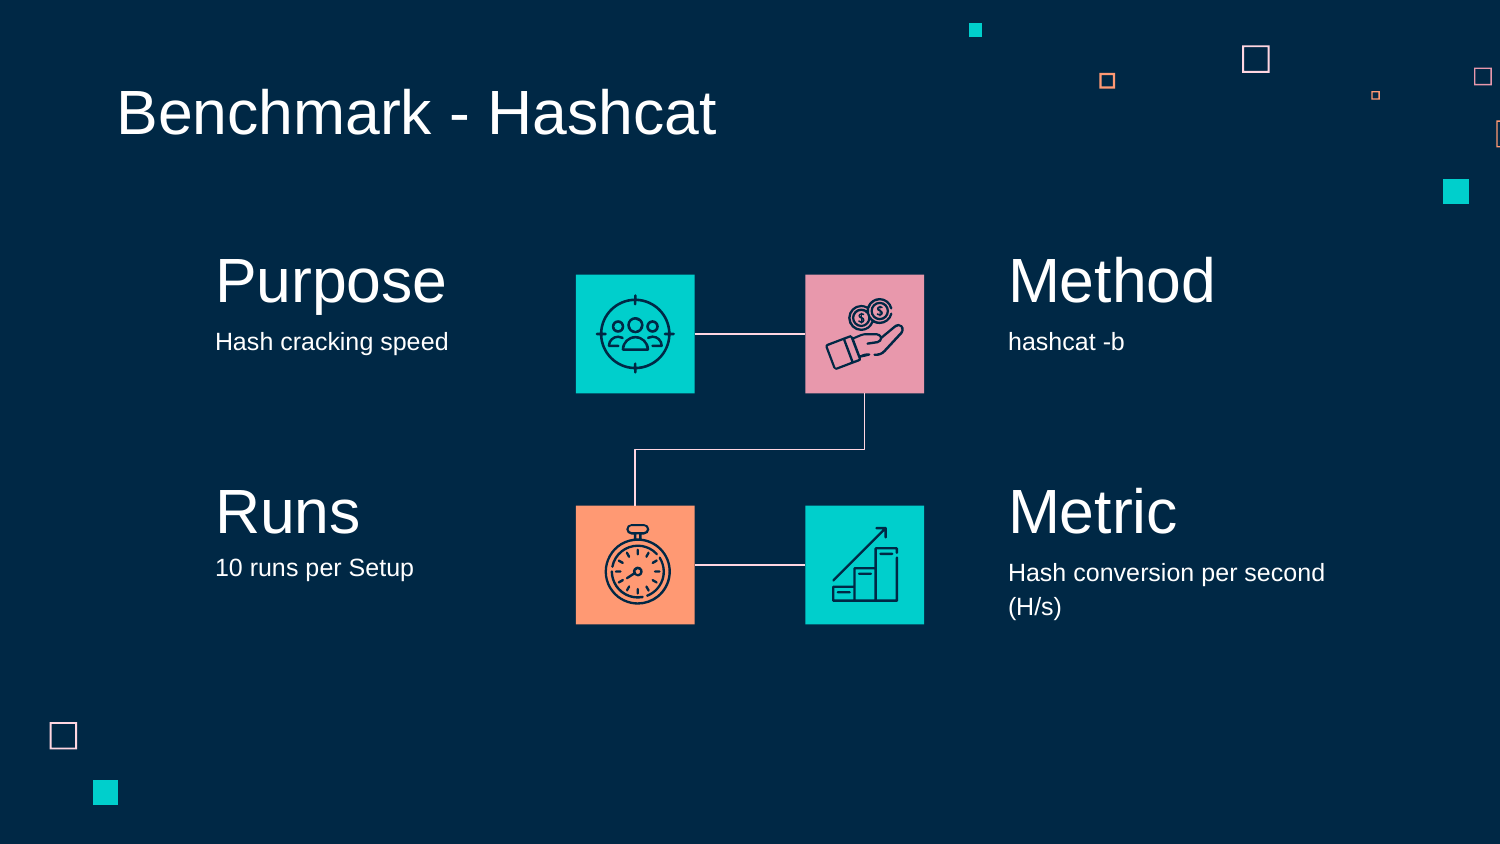

# Benchmark - Hashcat
Purpose
Method

Hash cracking speed
hashcat -b
Runs
Metric

Hash conversion per second (H/s)
10 runs per Setup